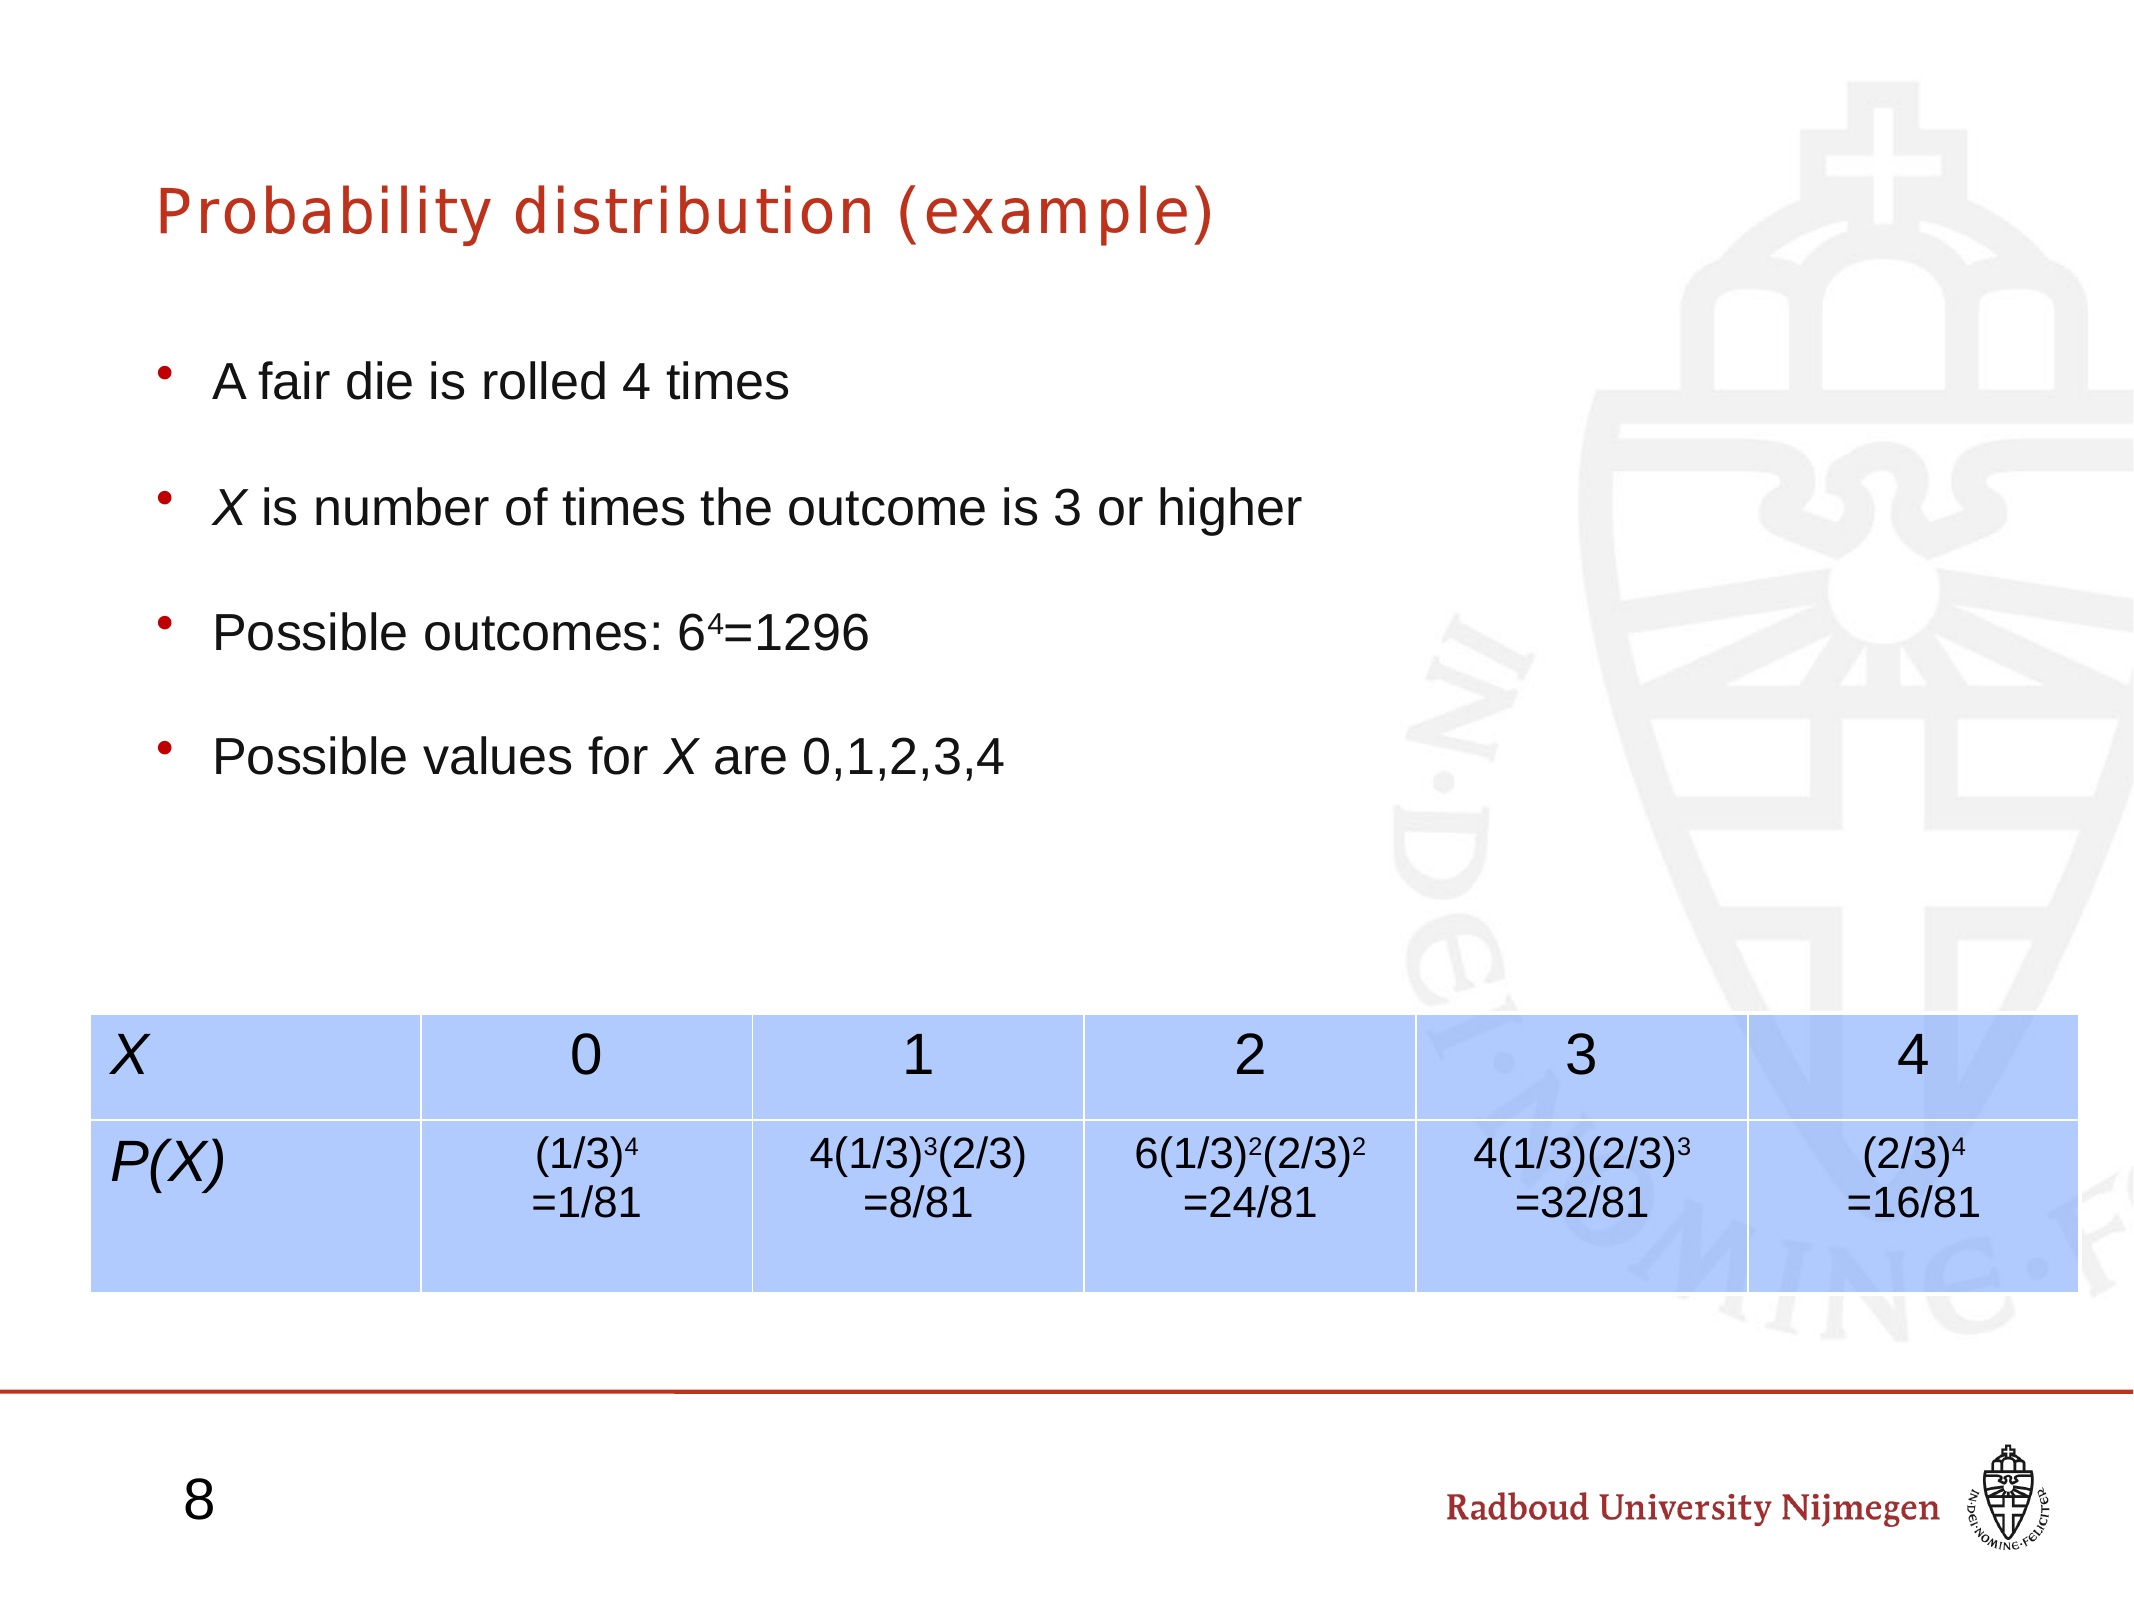

# Probability distribution (example)
A fair die is rolled 4 times

X is number of times the outcome is 3 or higher

Possible outcomes: 64=1296

Possible values for X are 0,1,2,3,4
| X | 0 | 1 | 2 | 3 | 4 |
| --- | --- | --- | --- | --- | --- |
| P(X) | (1/3)4 =1/81 | 4(1/3)3(2/3) =8/81 | 6(1/3)2(2/3)2 =24/81 | 4(1/3)(2/3)3 =32/81 | (2/3)4 =16/81 |
8